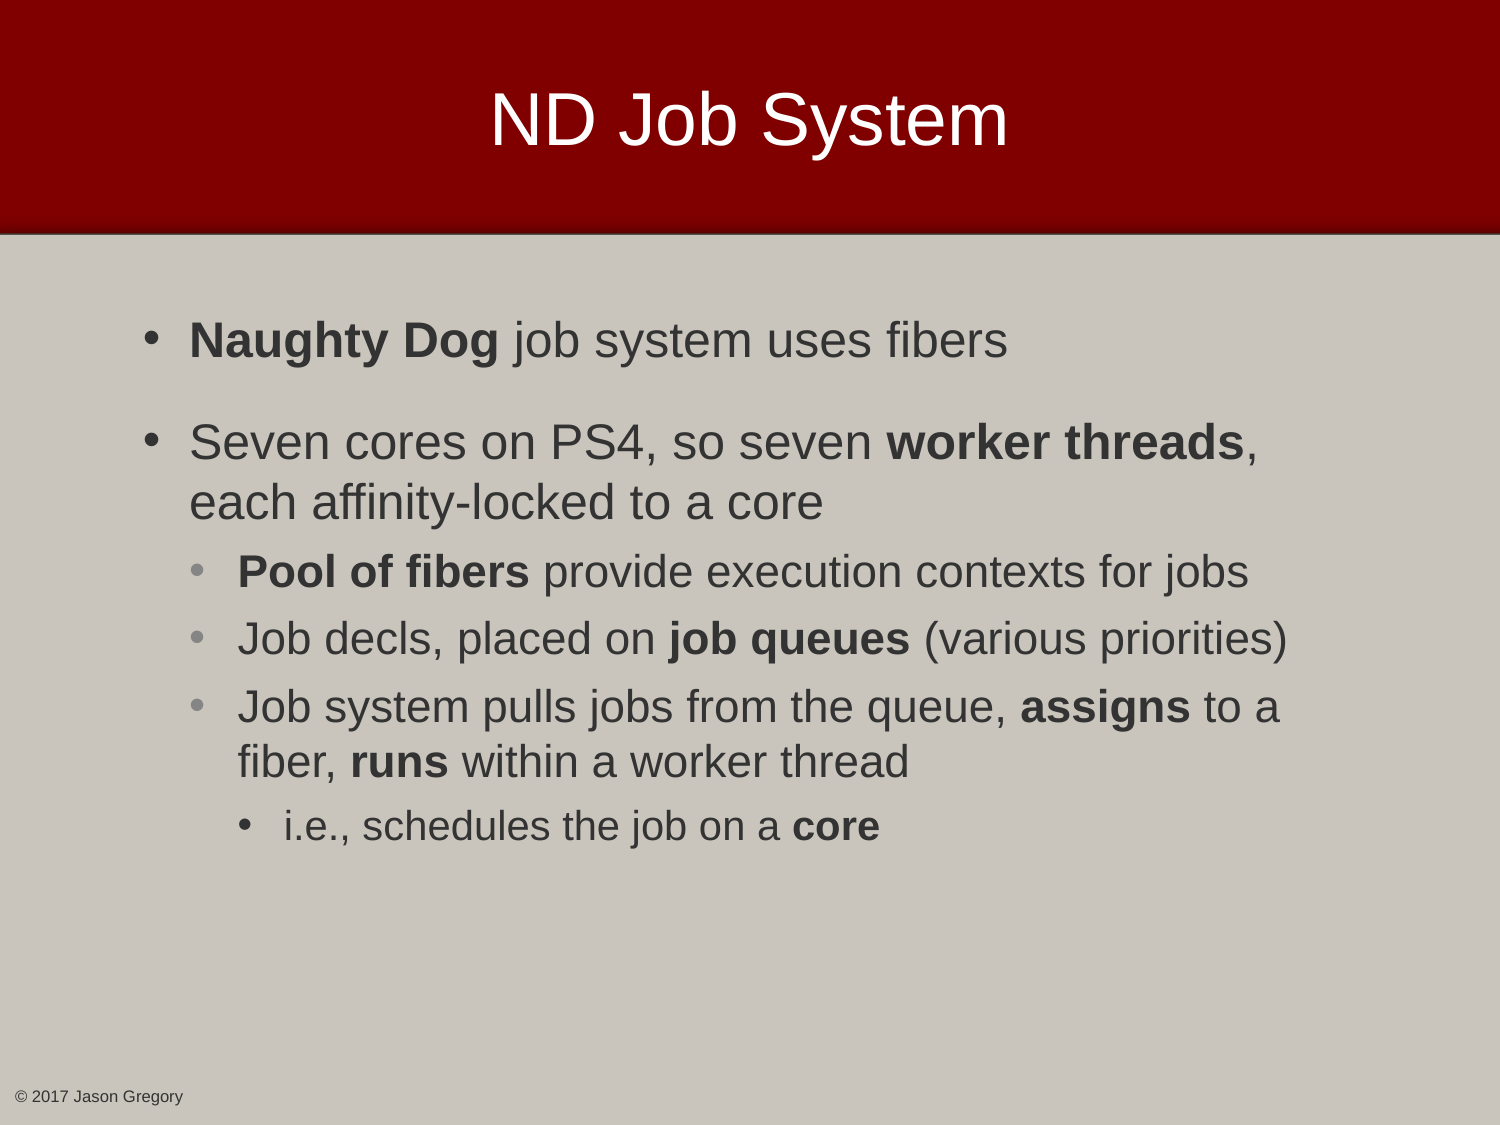

# ND Job System
Naughty Dog job system uses fibers
Seven cores on PS4, so seven worker threads, each affinity-locked to a core
Pool of fibers provide execution contexts for jobs
Job decls, placed on job queues (various priorities)
Job system pulls jobs from the queue, assigns to a fiber, runs within a worker thread
i.e., schedules the job on a core
© 2017 Jason Gregory